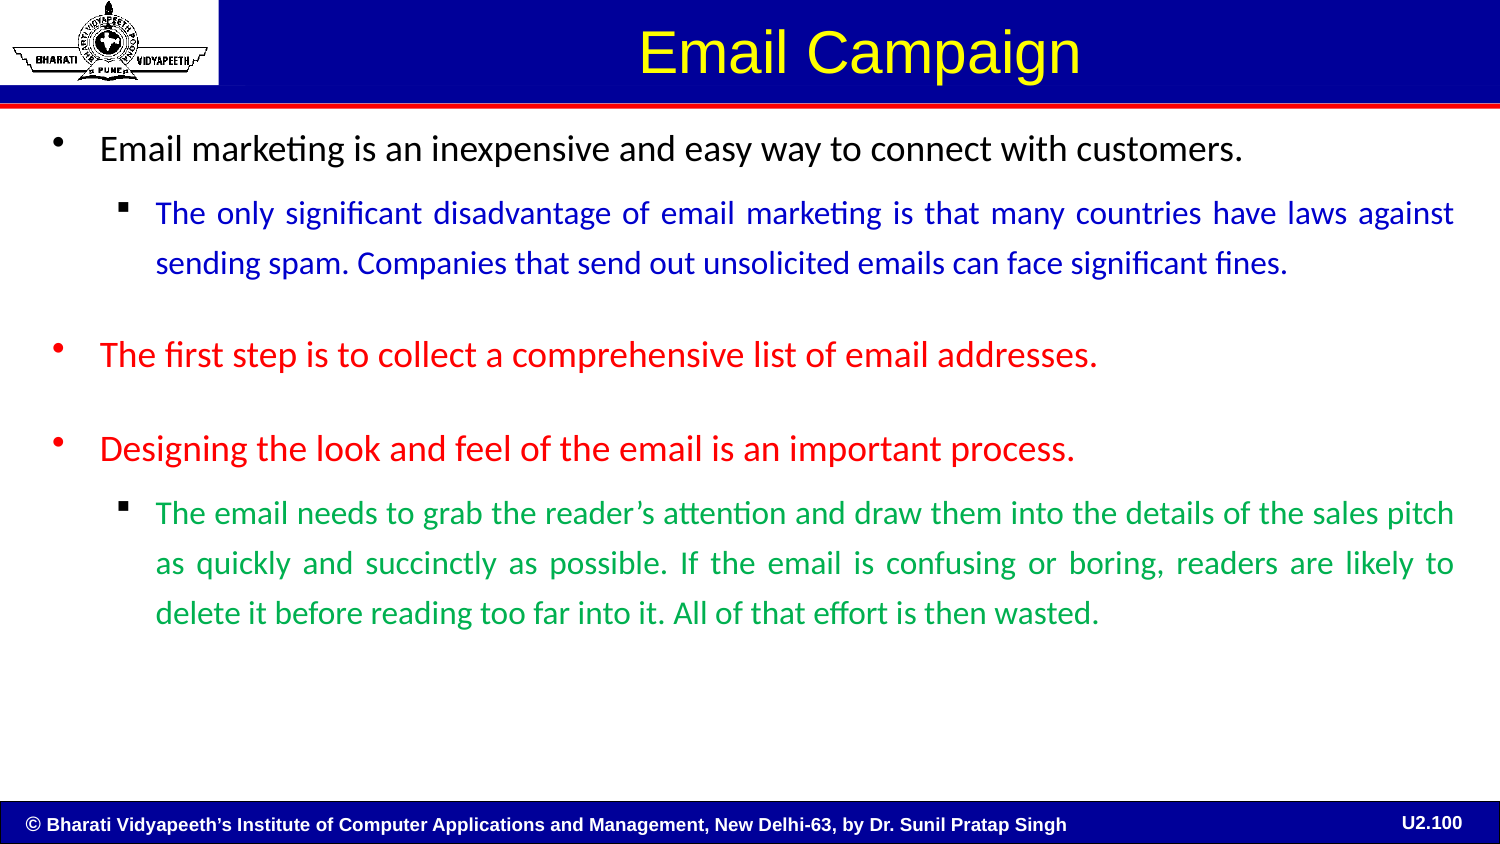

# Email Campaign
Email marketing is an inexpensive and easy way to connect with customers.
The only significant disadvantage of email marketing is that many countries have laws against sending spam. Companies that send out unsolicited emails can face significant fines.
The first step is to collect a comprehensive list of email addresses.
Designing the look and feel of the email is an important process.
The email needs to grab the reader’s attention and draw them into the details of the sales pitch as quickly and succinctly as possible. If the email is confusing or boring, readers are likely to delete it before reading too far into it. All of that effort is then wasted.